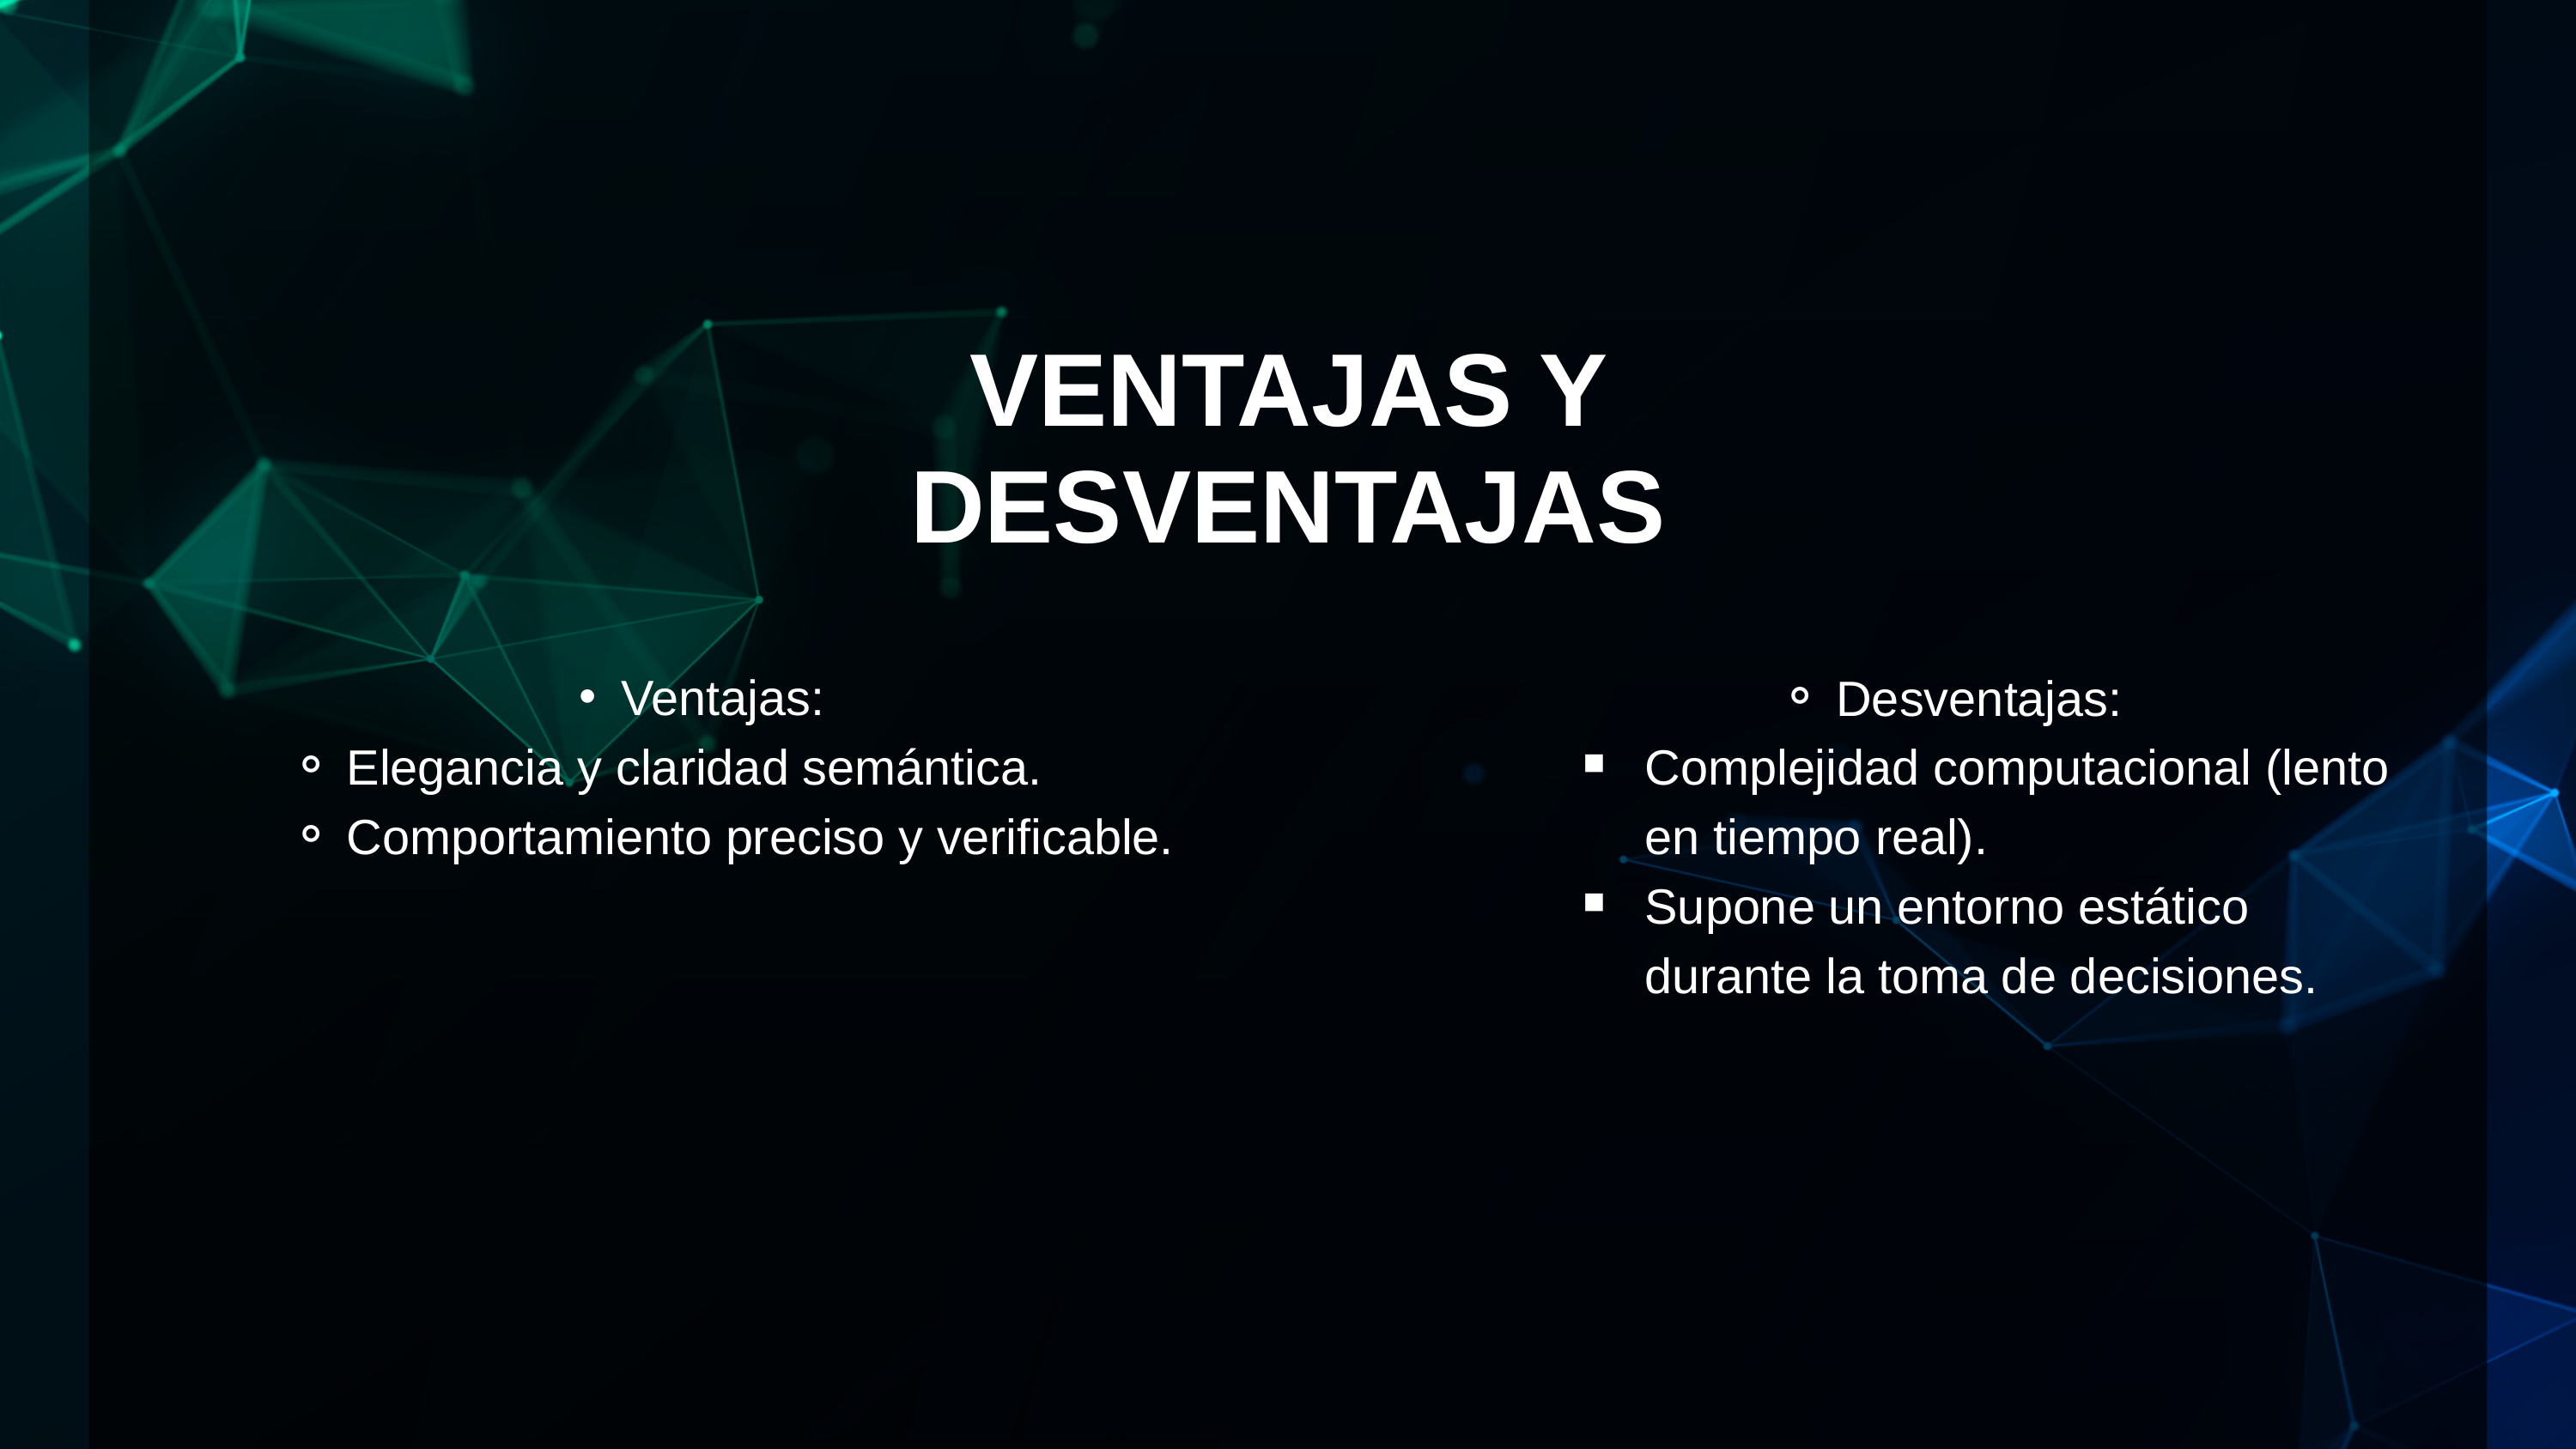

VENTAJAS Y DESVENTAJAS
Ventajas:
Elegancia y claridad semántica.
Comportamiento preciso y verificable.

Desventajas:
Complejidad computacional (lento en tiempo real).
Supone un entorno estático durante la toma de decisiones.